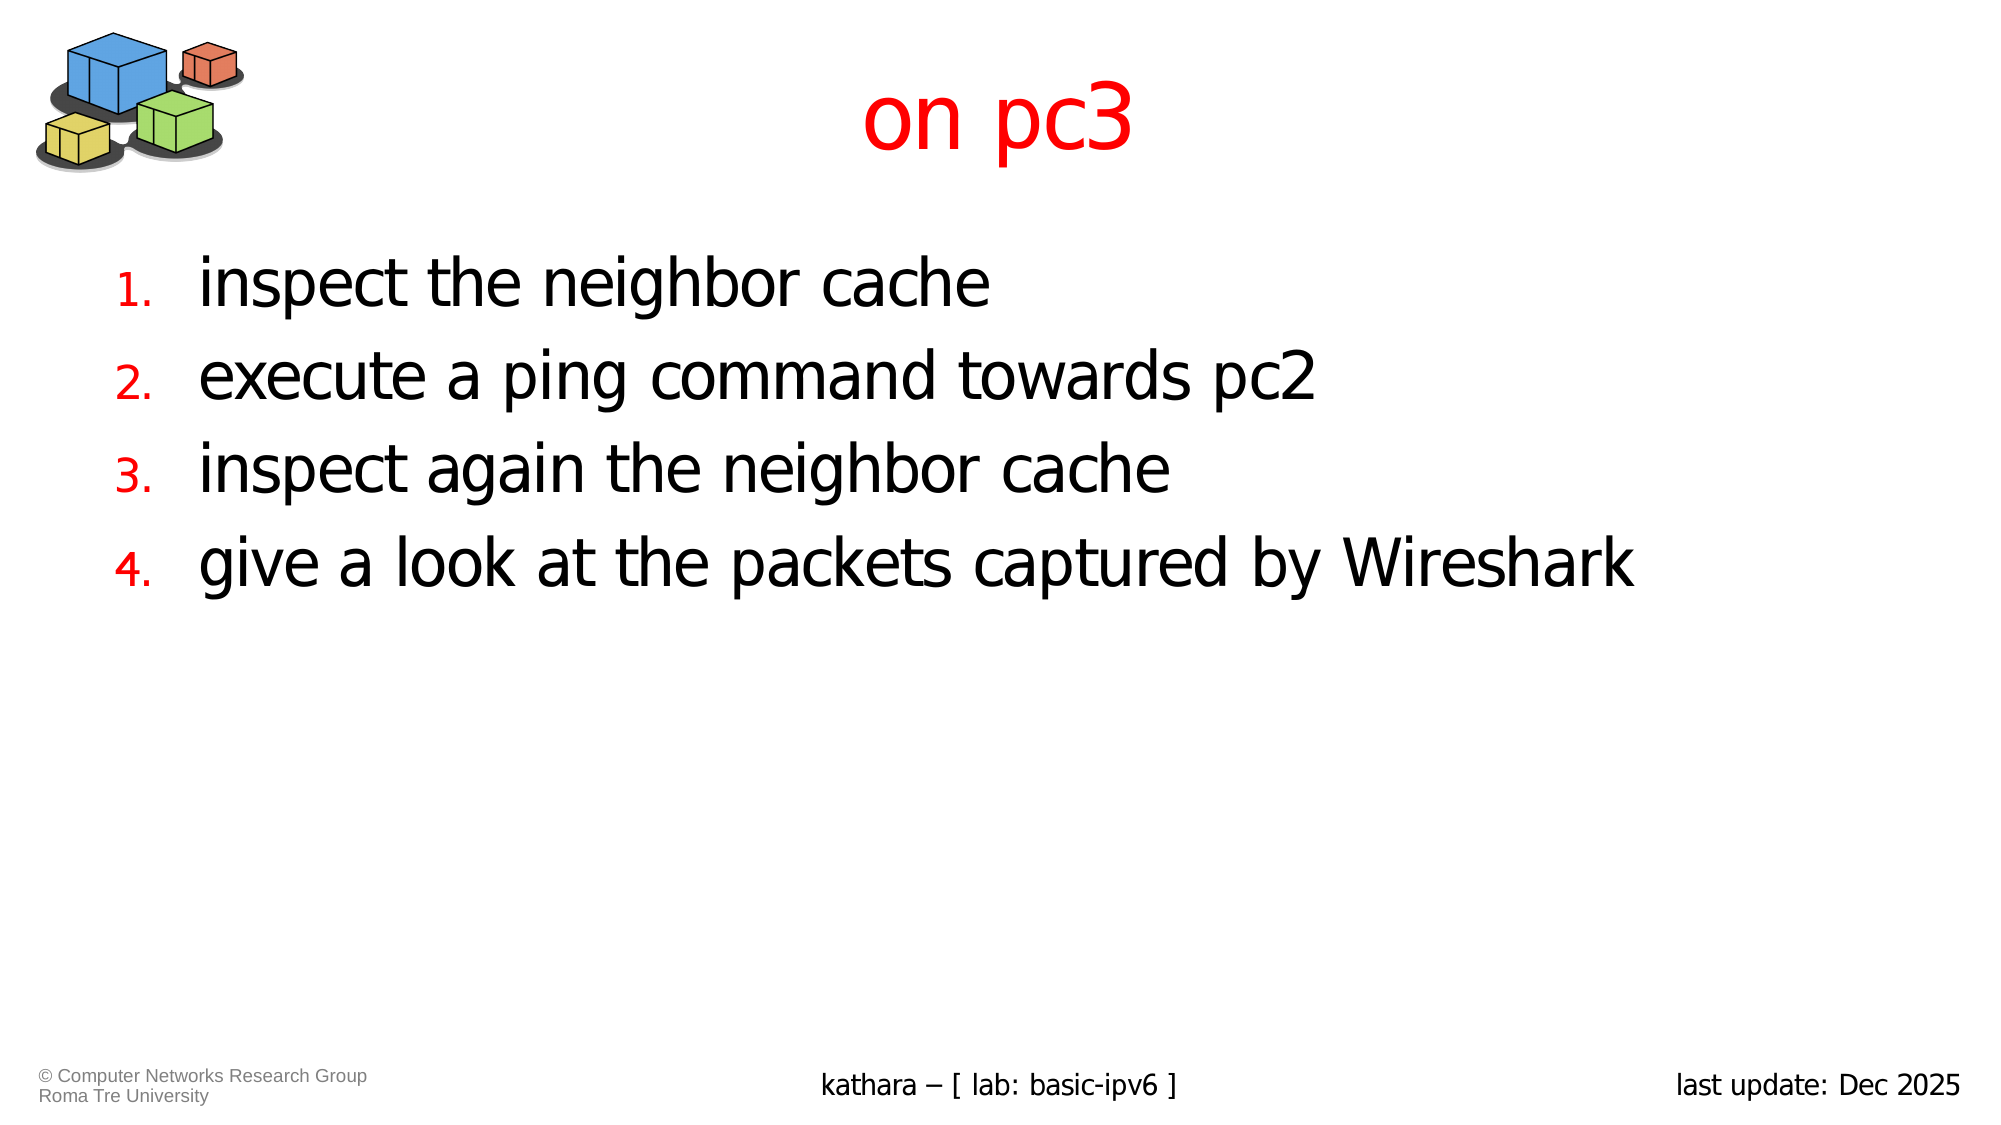

# on pc3
inspect the neighbor cache
execute a ping command towards pc2
inspect again the neighbor cache
give a look at the packets captured by Wireshark
kathara – [ lab: basic-ipv6 ]
last update: Dec 2025